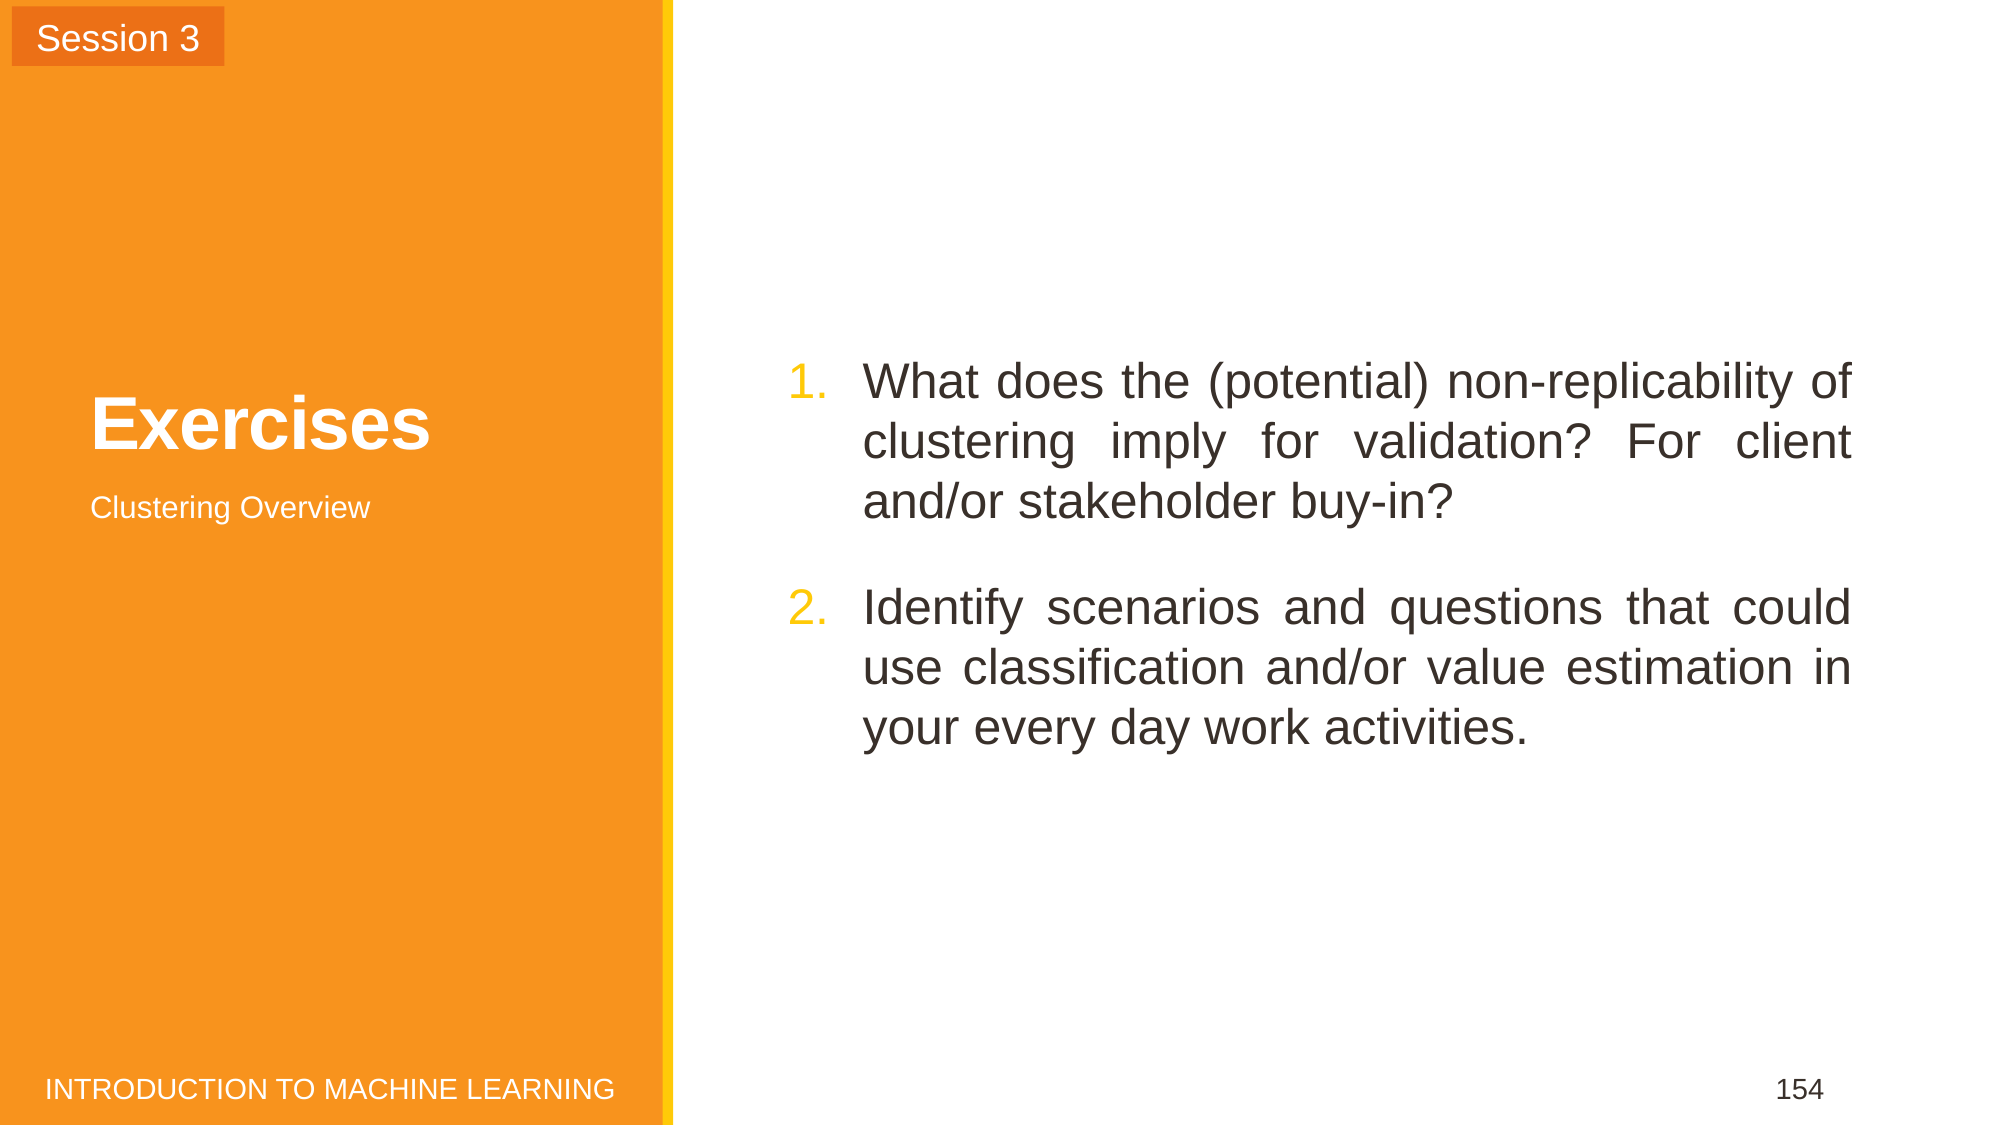

Session 3
# Exercises
What does the (potential) non-replicability of clustering imply for validation? For client and/or stakeholder buy-in?
Identify scenarios and questions that could use classification and/or value estimation in your every day work activities.

Clustering Overview
INTRODUCTION TO MACHINE LEARNING
154